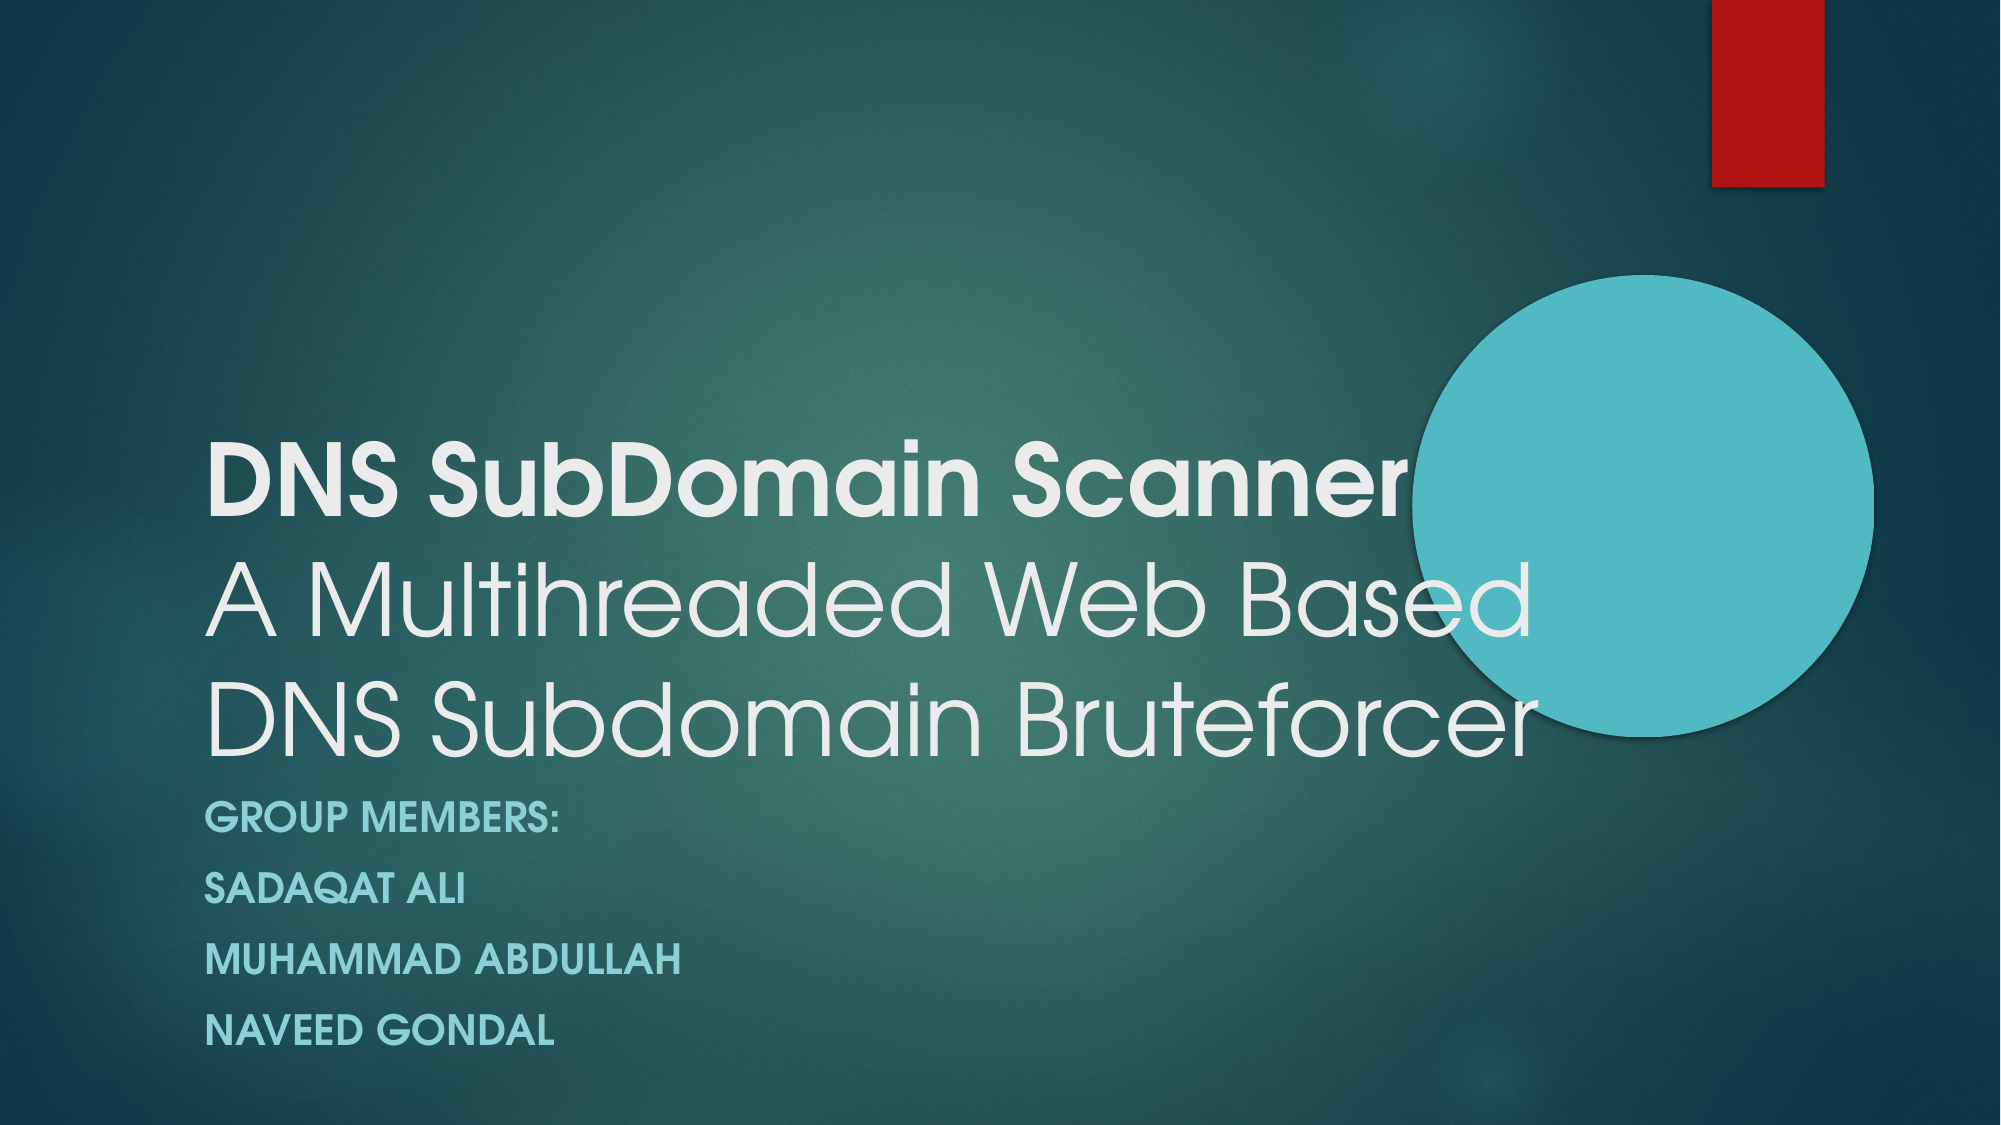

DNS SubDomain Scanner
A Multihreaded Web Based DNS Subdomain Bruteforcer
Group Members:
Sadaqat Ali
Muhammad Abdullah
Naveed Gondal